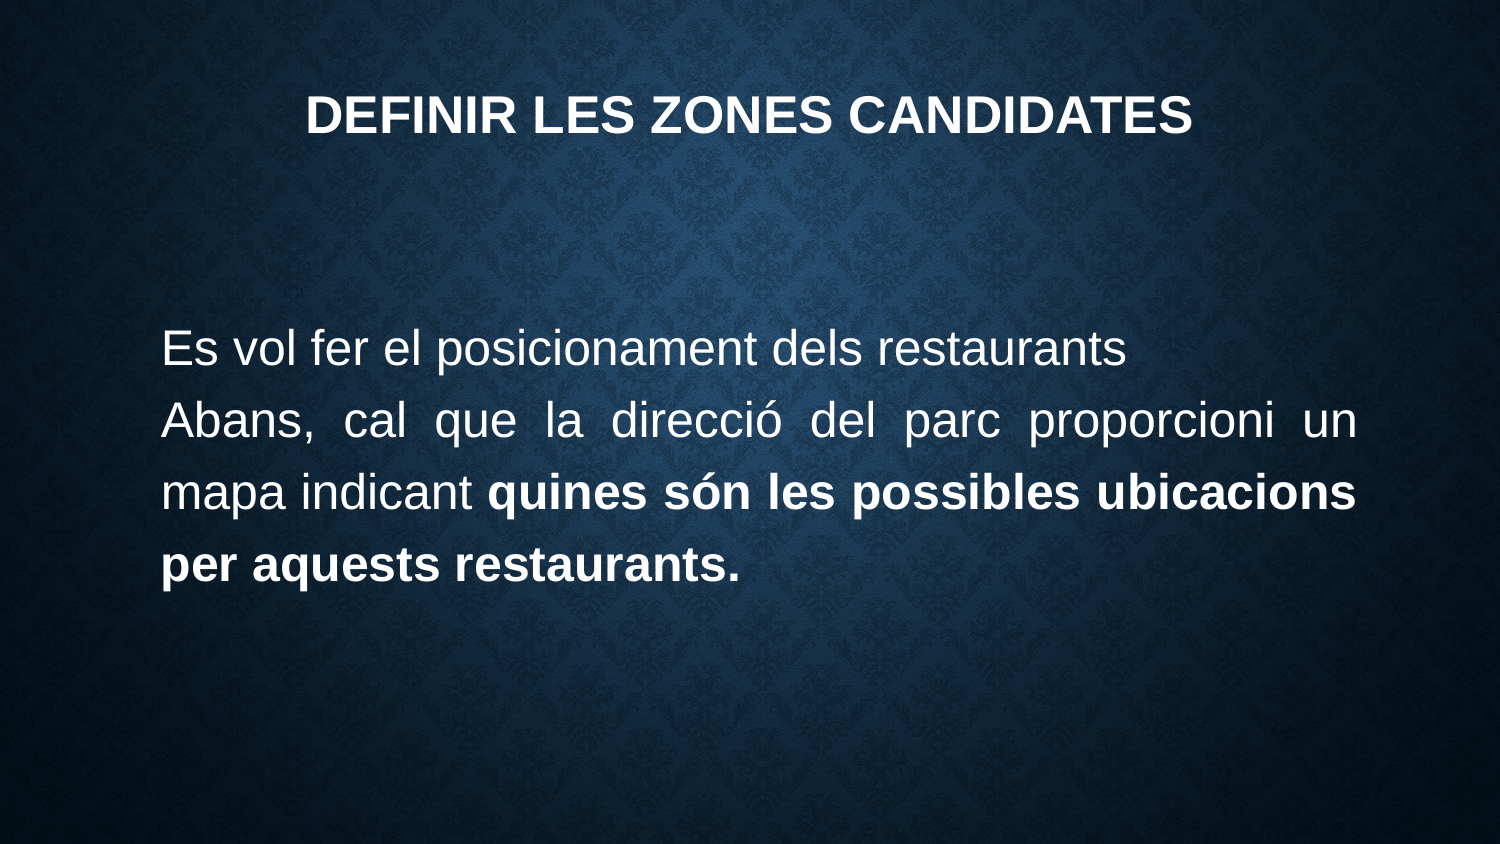

# Definir les zones candidates
Es vol fer el posicionament dels restaurants
Abans, cal que la direcció del parc proporcioni un mapa indicant quines són les possibles ubicacions per aquests restaurants.